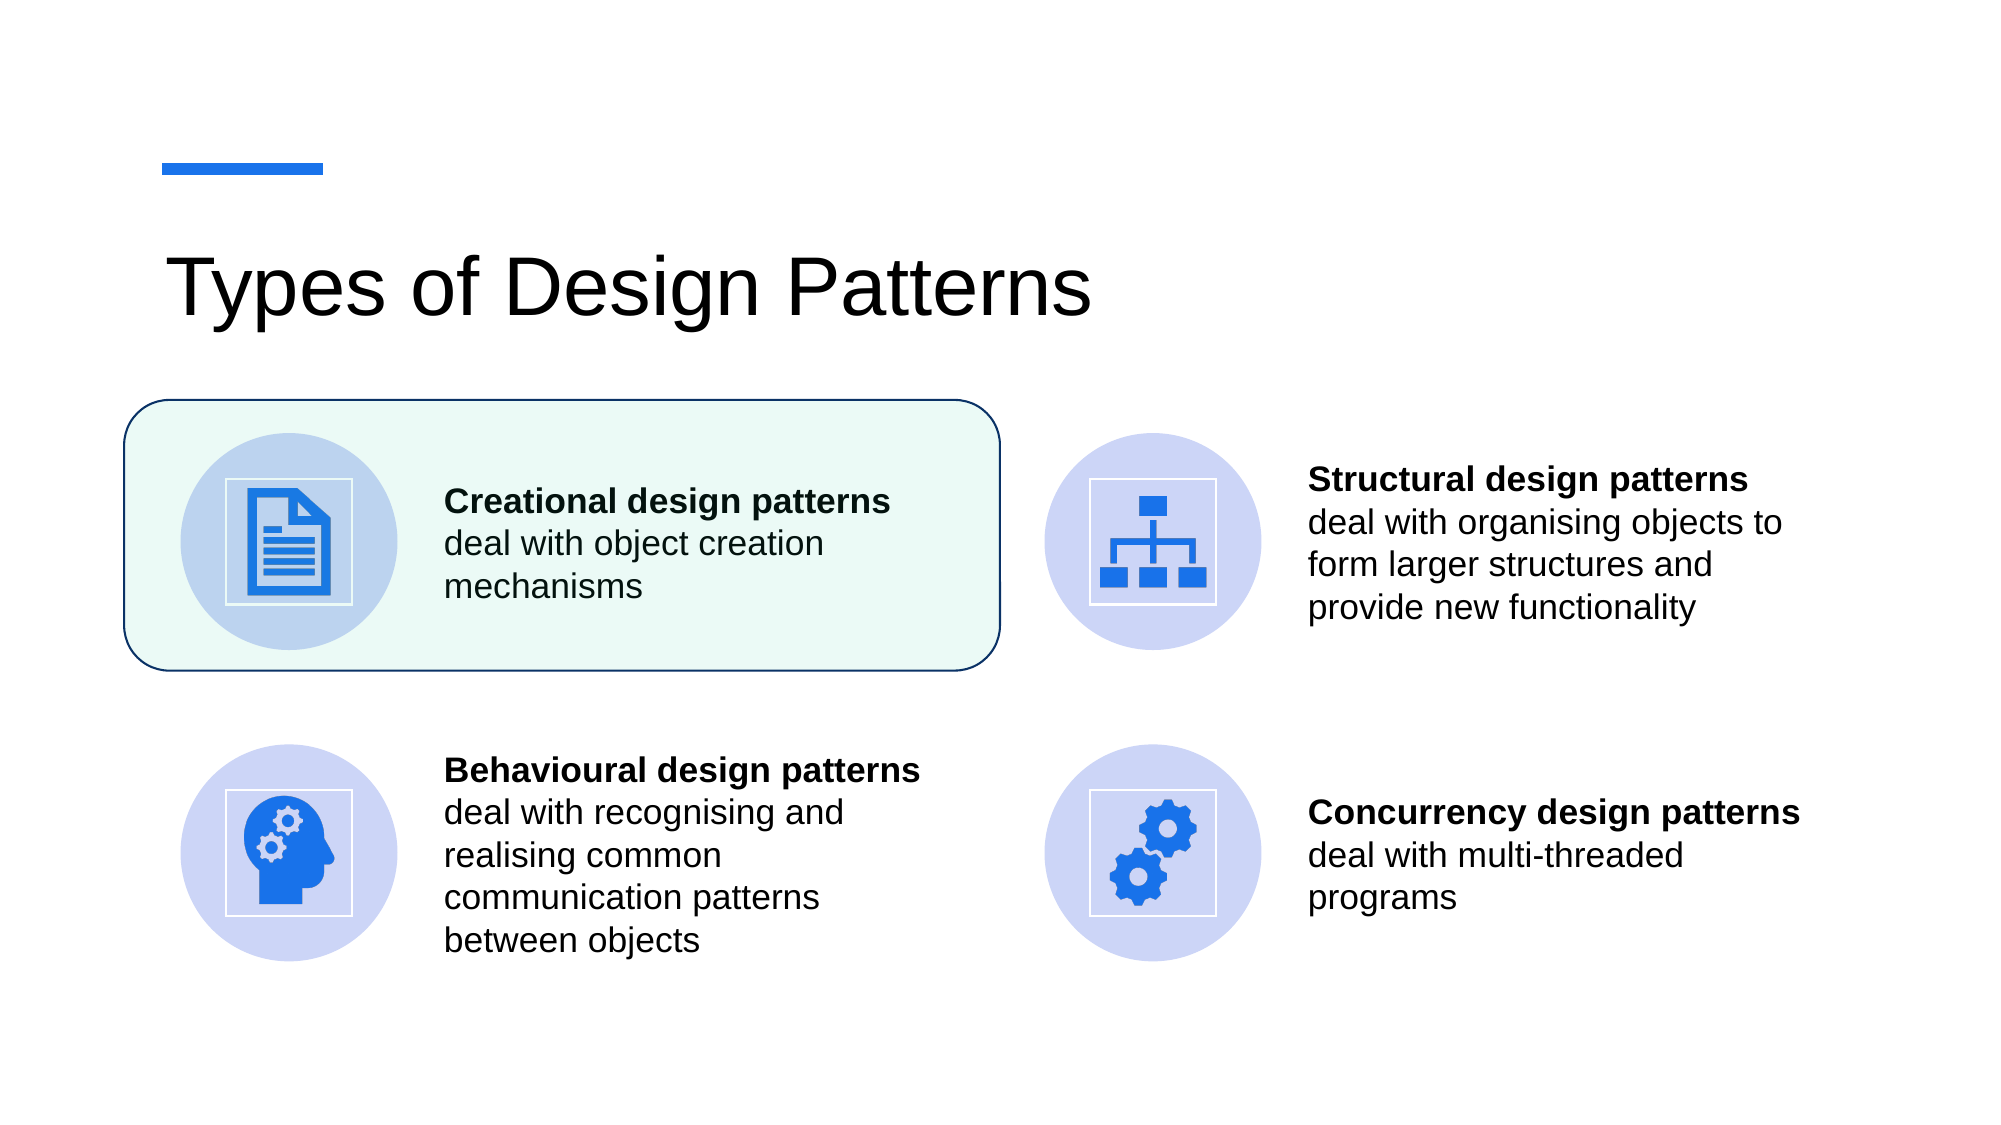

# Types of Design Patterns

Creational design patterns deal with object creation mechanisms
Structural design patterns deal with organising objects to form larger structures and provide new functionality
Behavioural design patterns deal with recognising and realising common communication patterns between objects
Concurrency design patterns deal with multi-threaded programs